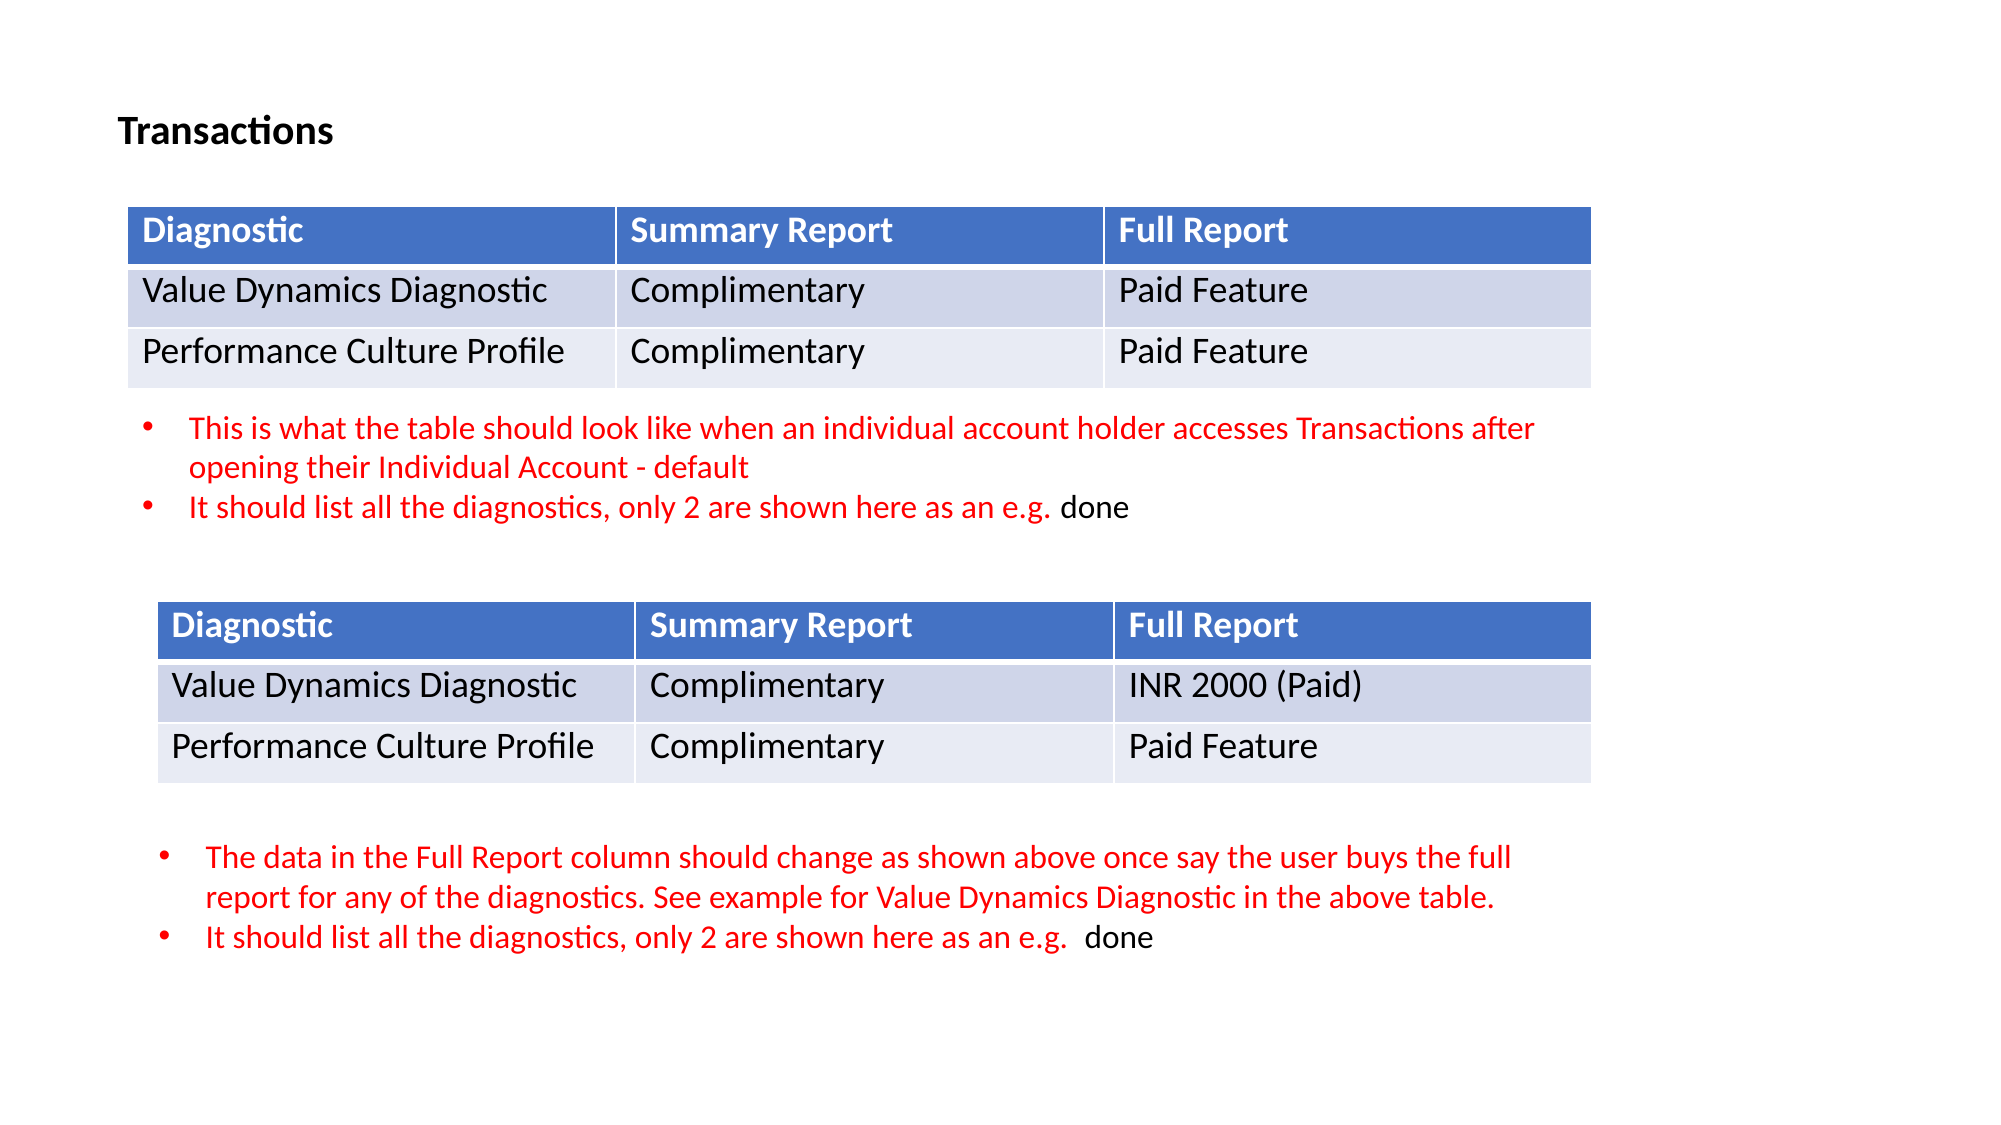

Transactions
| Diagnostic | Summary Report | Full Report |
| --- | --- | --- |
| Value Dynamics Diagnostic | Complimentary | Paid Feature |
| Performance Culture Profile | Complimentary | Paid Feature |
This is what the table should look like when an individual account holder accesses Transactions after opening their Individual Account - default
It should list all the diagnostics, only 2 are shown here as an e.g. done
| Diagnostic | Summary Report | Full Report |
| --- | --- | --- |
| Value Dynamics Diagnostic | Complimentary | INR 2000 (Paid) |
| Performance Culture Profile | Complimentary | Paid Feature |
The data in the Full Report column should change as shown above once say the user buys the full report for any of the diagnostics. See example for Value Dynamics Diagnostic in the above table.
It should list all the diagnostics, only 2 are shown here as an e.g.  done